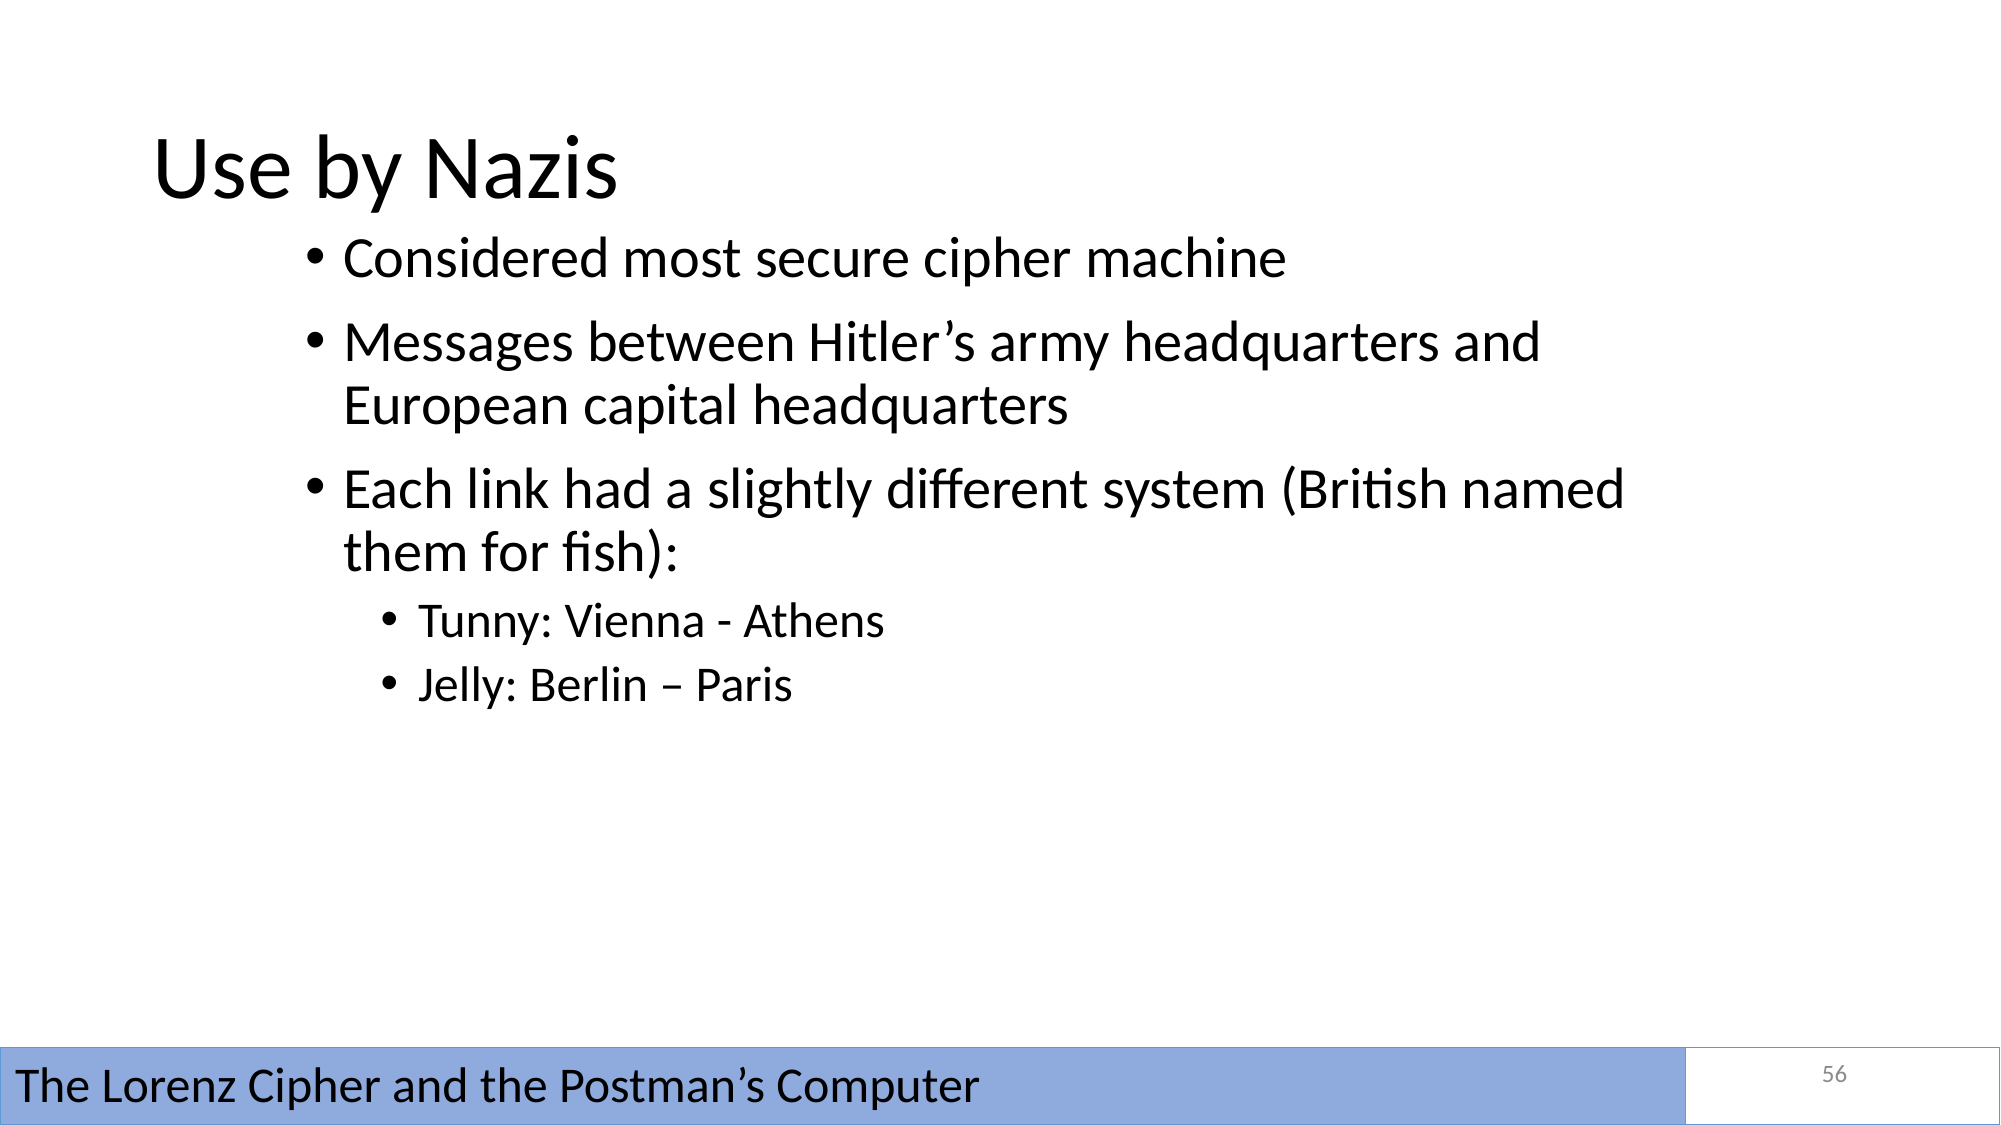

# Use by Nazis
Considered most secure cipher machine
Messages between Hitler’s army headquarters and European capital headquarters
Each link had a slightly different system (British named them for fish):
Tunny: Vienna - Athens
Jelly: Berlin – Paris

56
The Lorenz Cipher and the Postman’s Computer